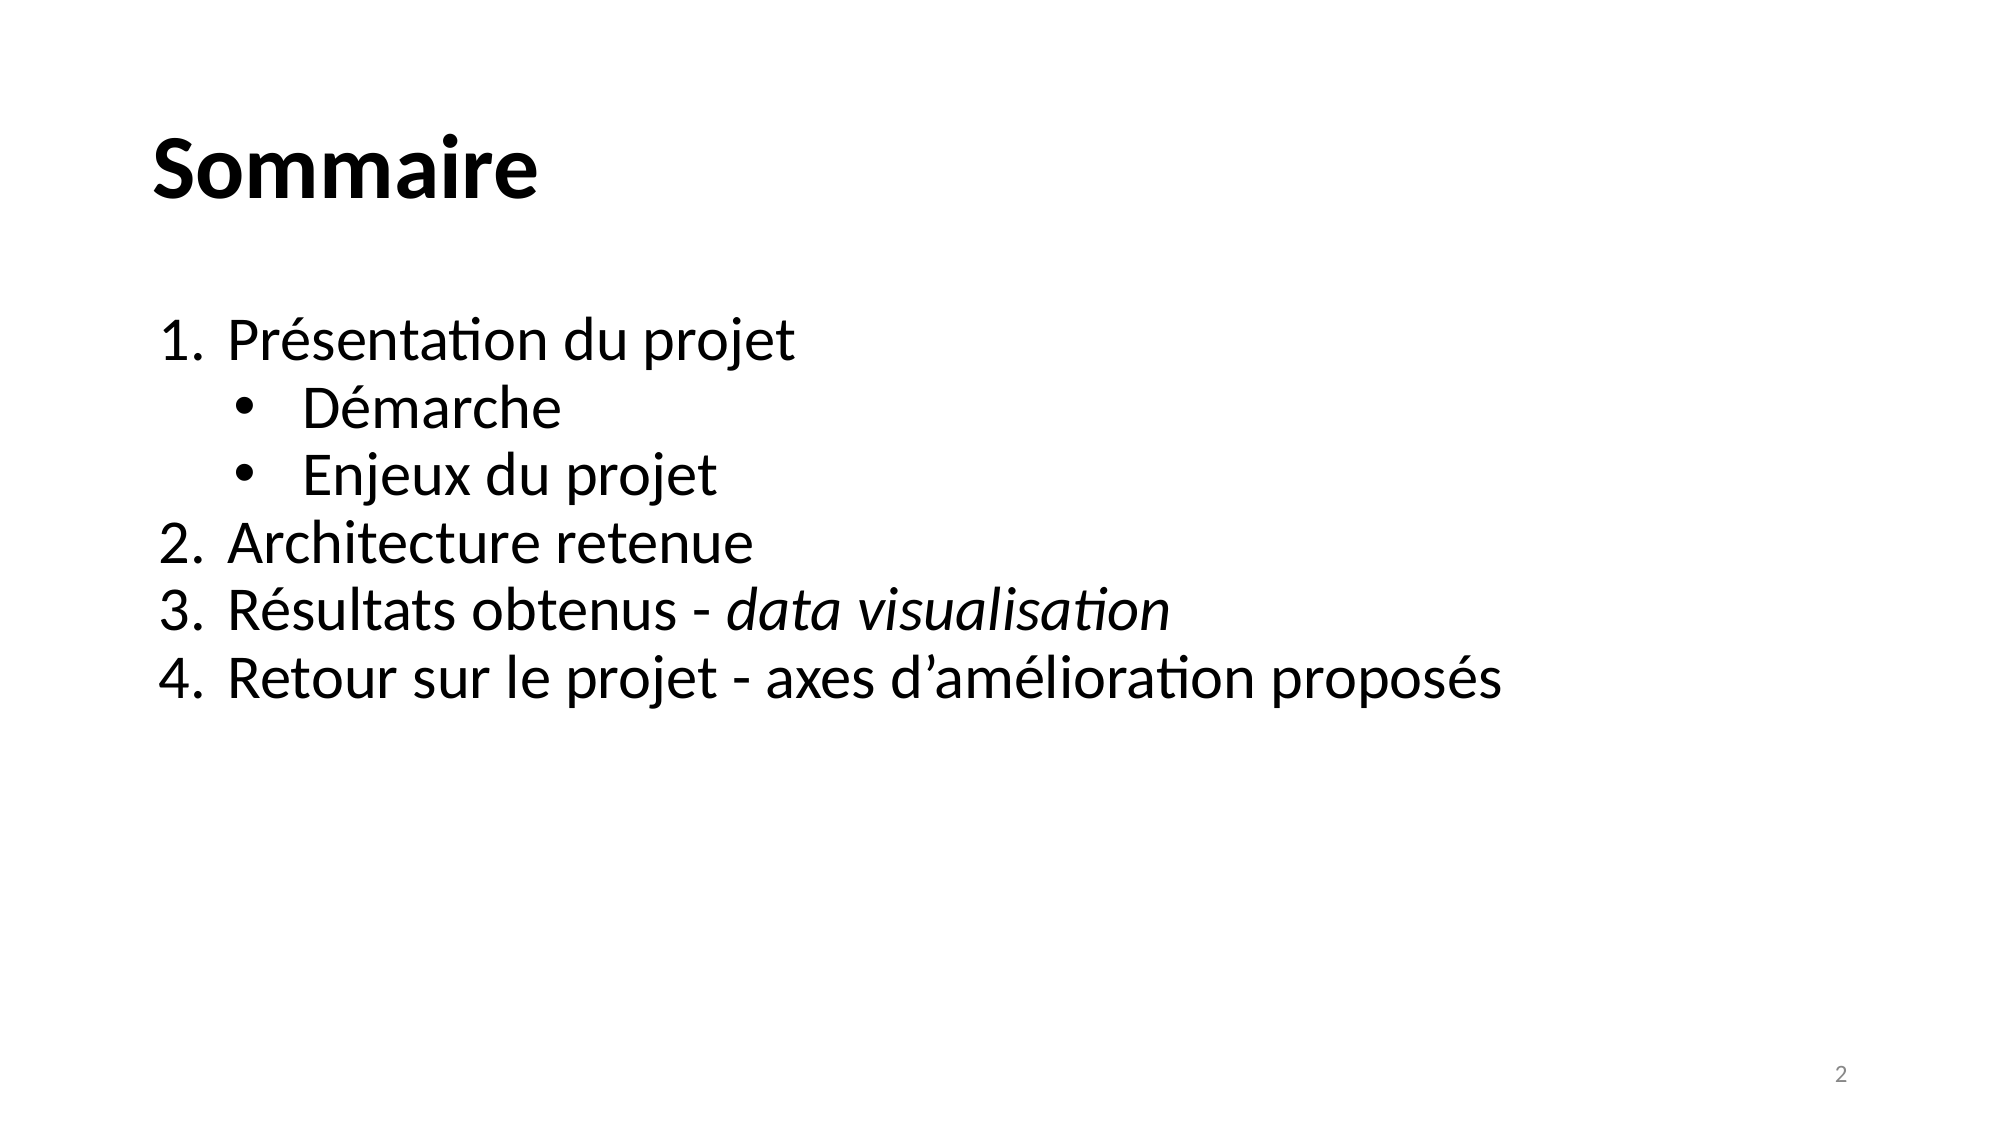

# Sommaire
Présentation du projet
Démarche
Enjeux du projet
Architecture retenue
Résultats obtenus - data visualisation
Retour sur le projet - axes d’amélioration proposés
2